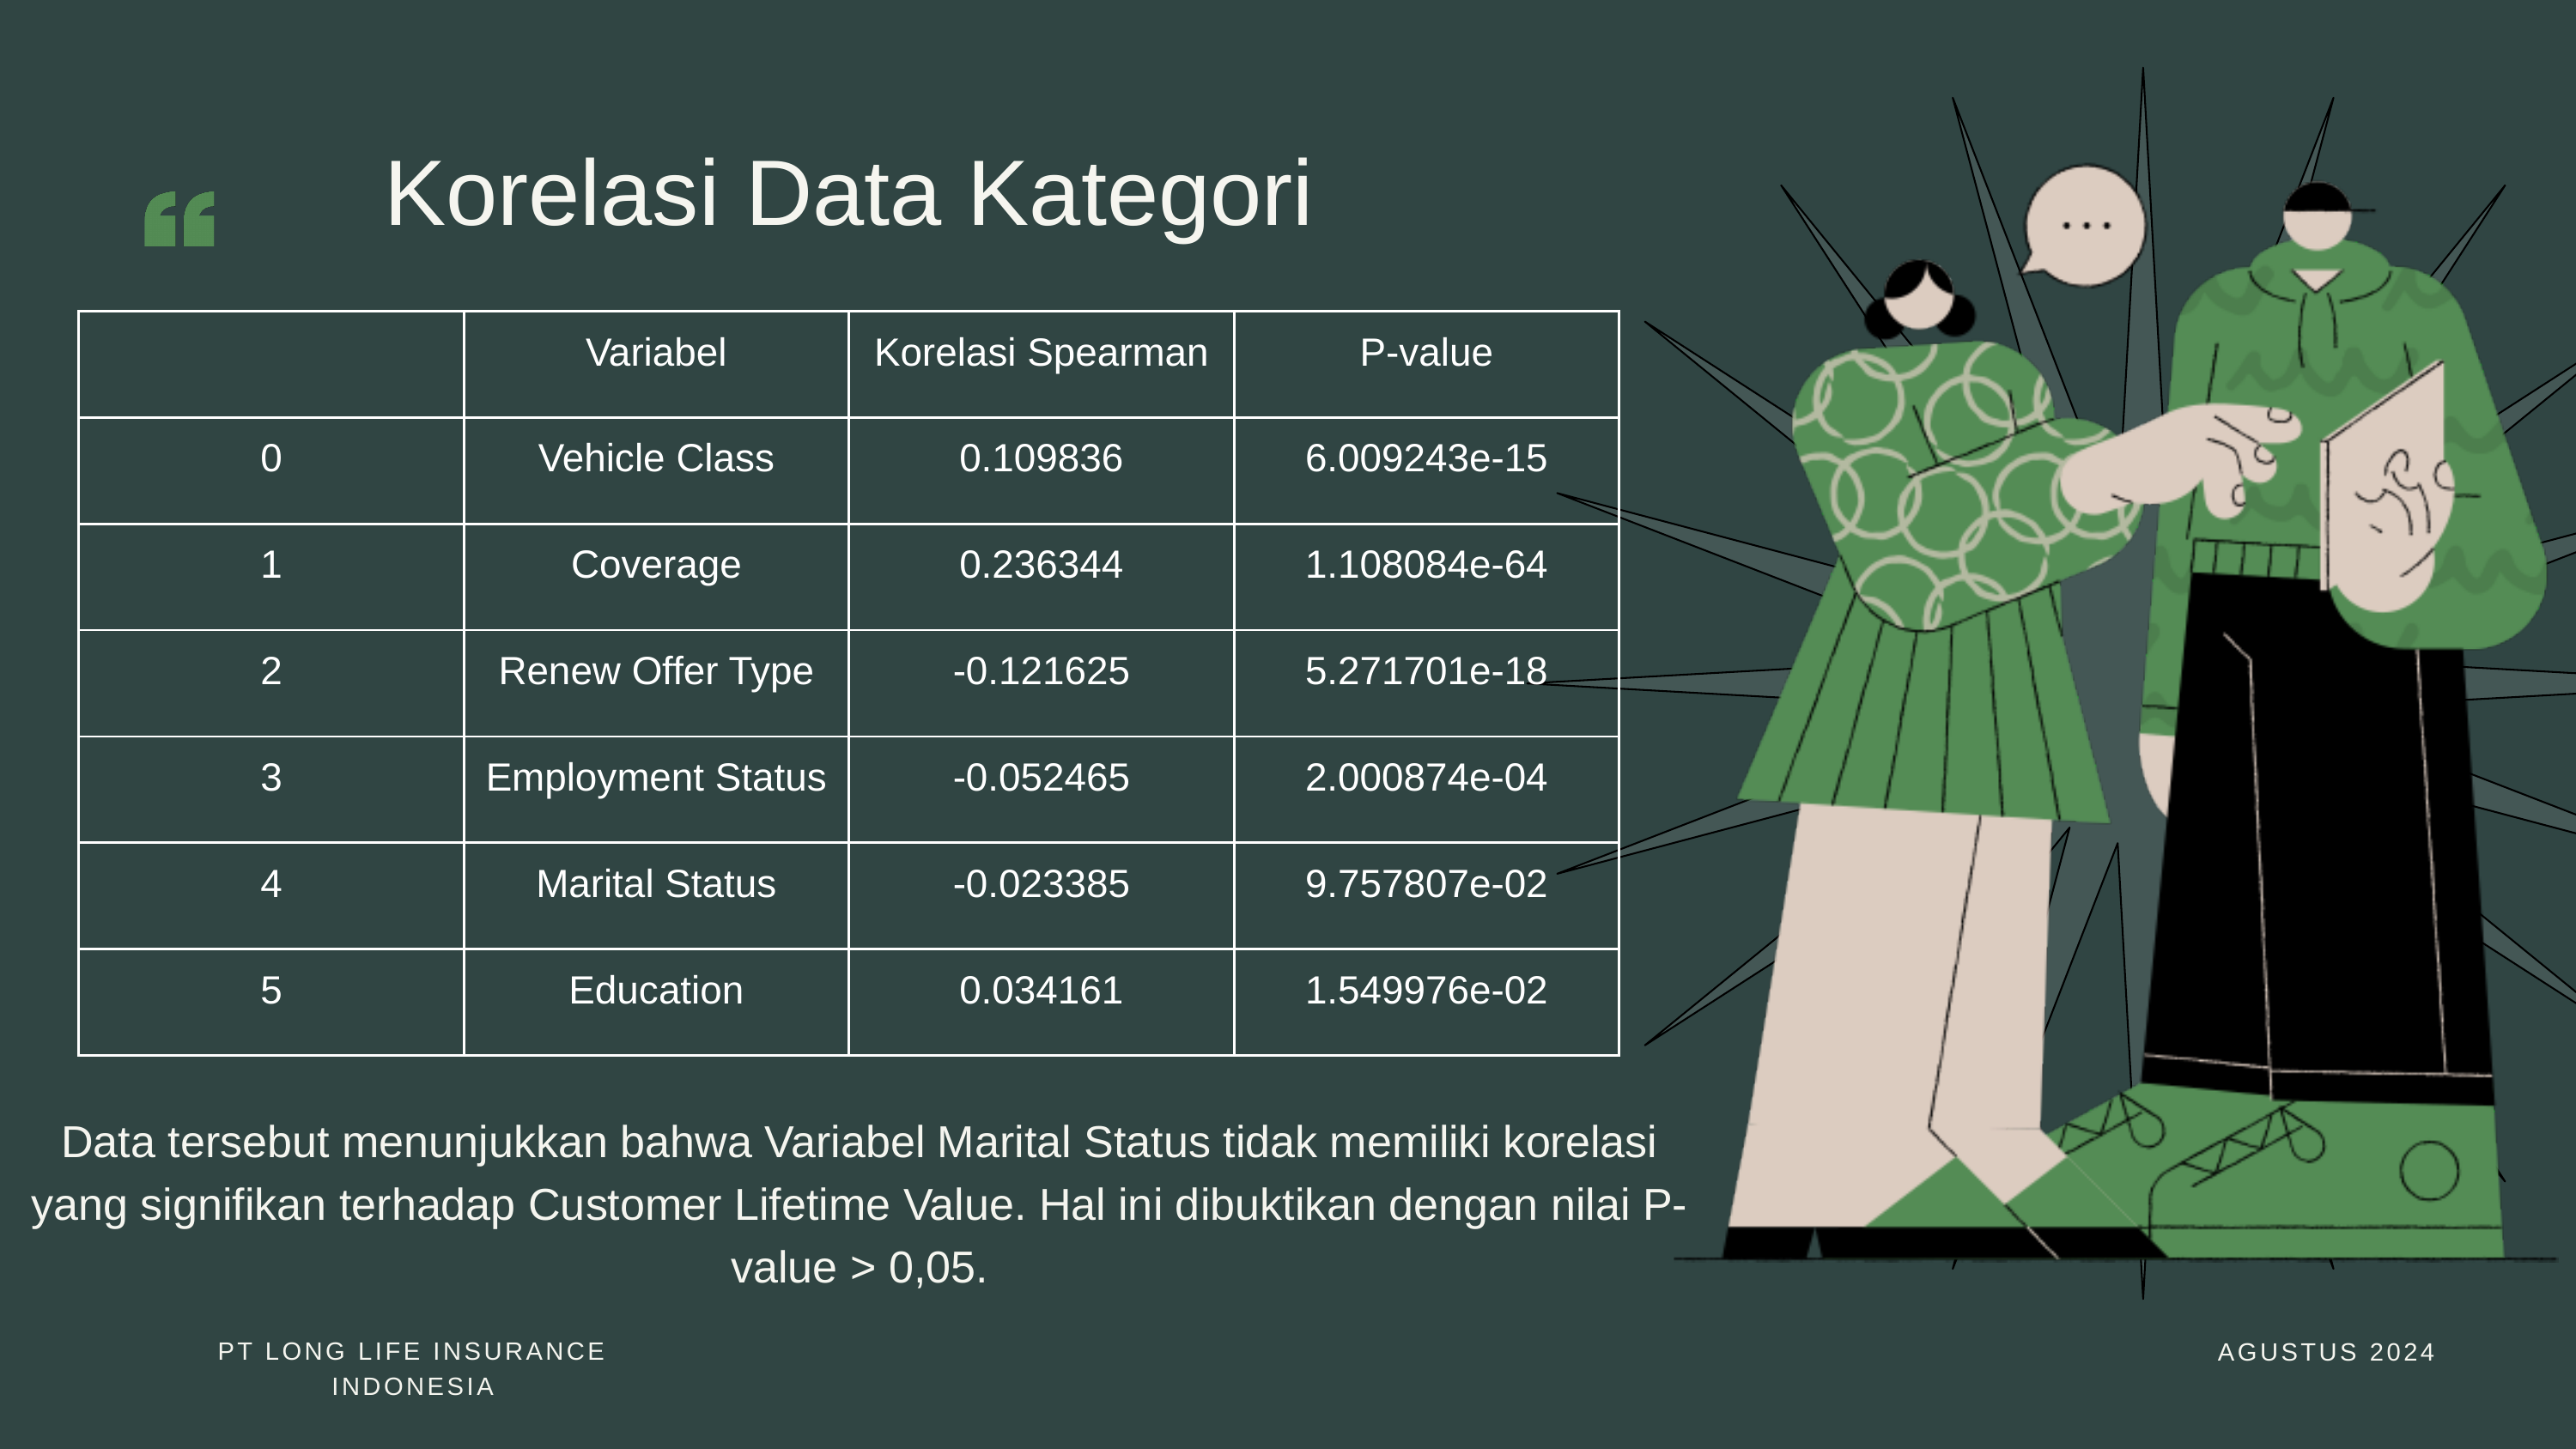

Korelasi Data Kategori

|  | Variabel | Korelasi Spearman | P-value |
| --- | --- | --- | --- |
| 0 | Vehicle Class | 0.109836 | 6.009243e-15 |
| 1 | Coverage | 0.236344 | 1.108084e-64 |
| 2 | Renew Offer Type | -0.121625 | 5.271701e-18 |
| 3 | Employment Status | -0.052465 | 2.000874e-04 |
| 4 | Marital Status | -0.023385 | 9.757807e-02 |
| 5 | Education | 0.034161 | 1.549976e-02 |
Data tersebut menunjukkan bahwa Variabel Marital Status tidak memiliki korelasi yang signifikan terhadap Customer Lifetime Value. Hal ini dibuktikan dengan nilai P-value > 0,05.
PT LONG LIFE INSURANCE INDONESIA
AGUSTUS 2024